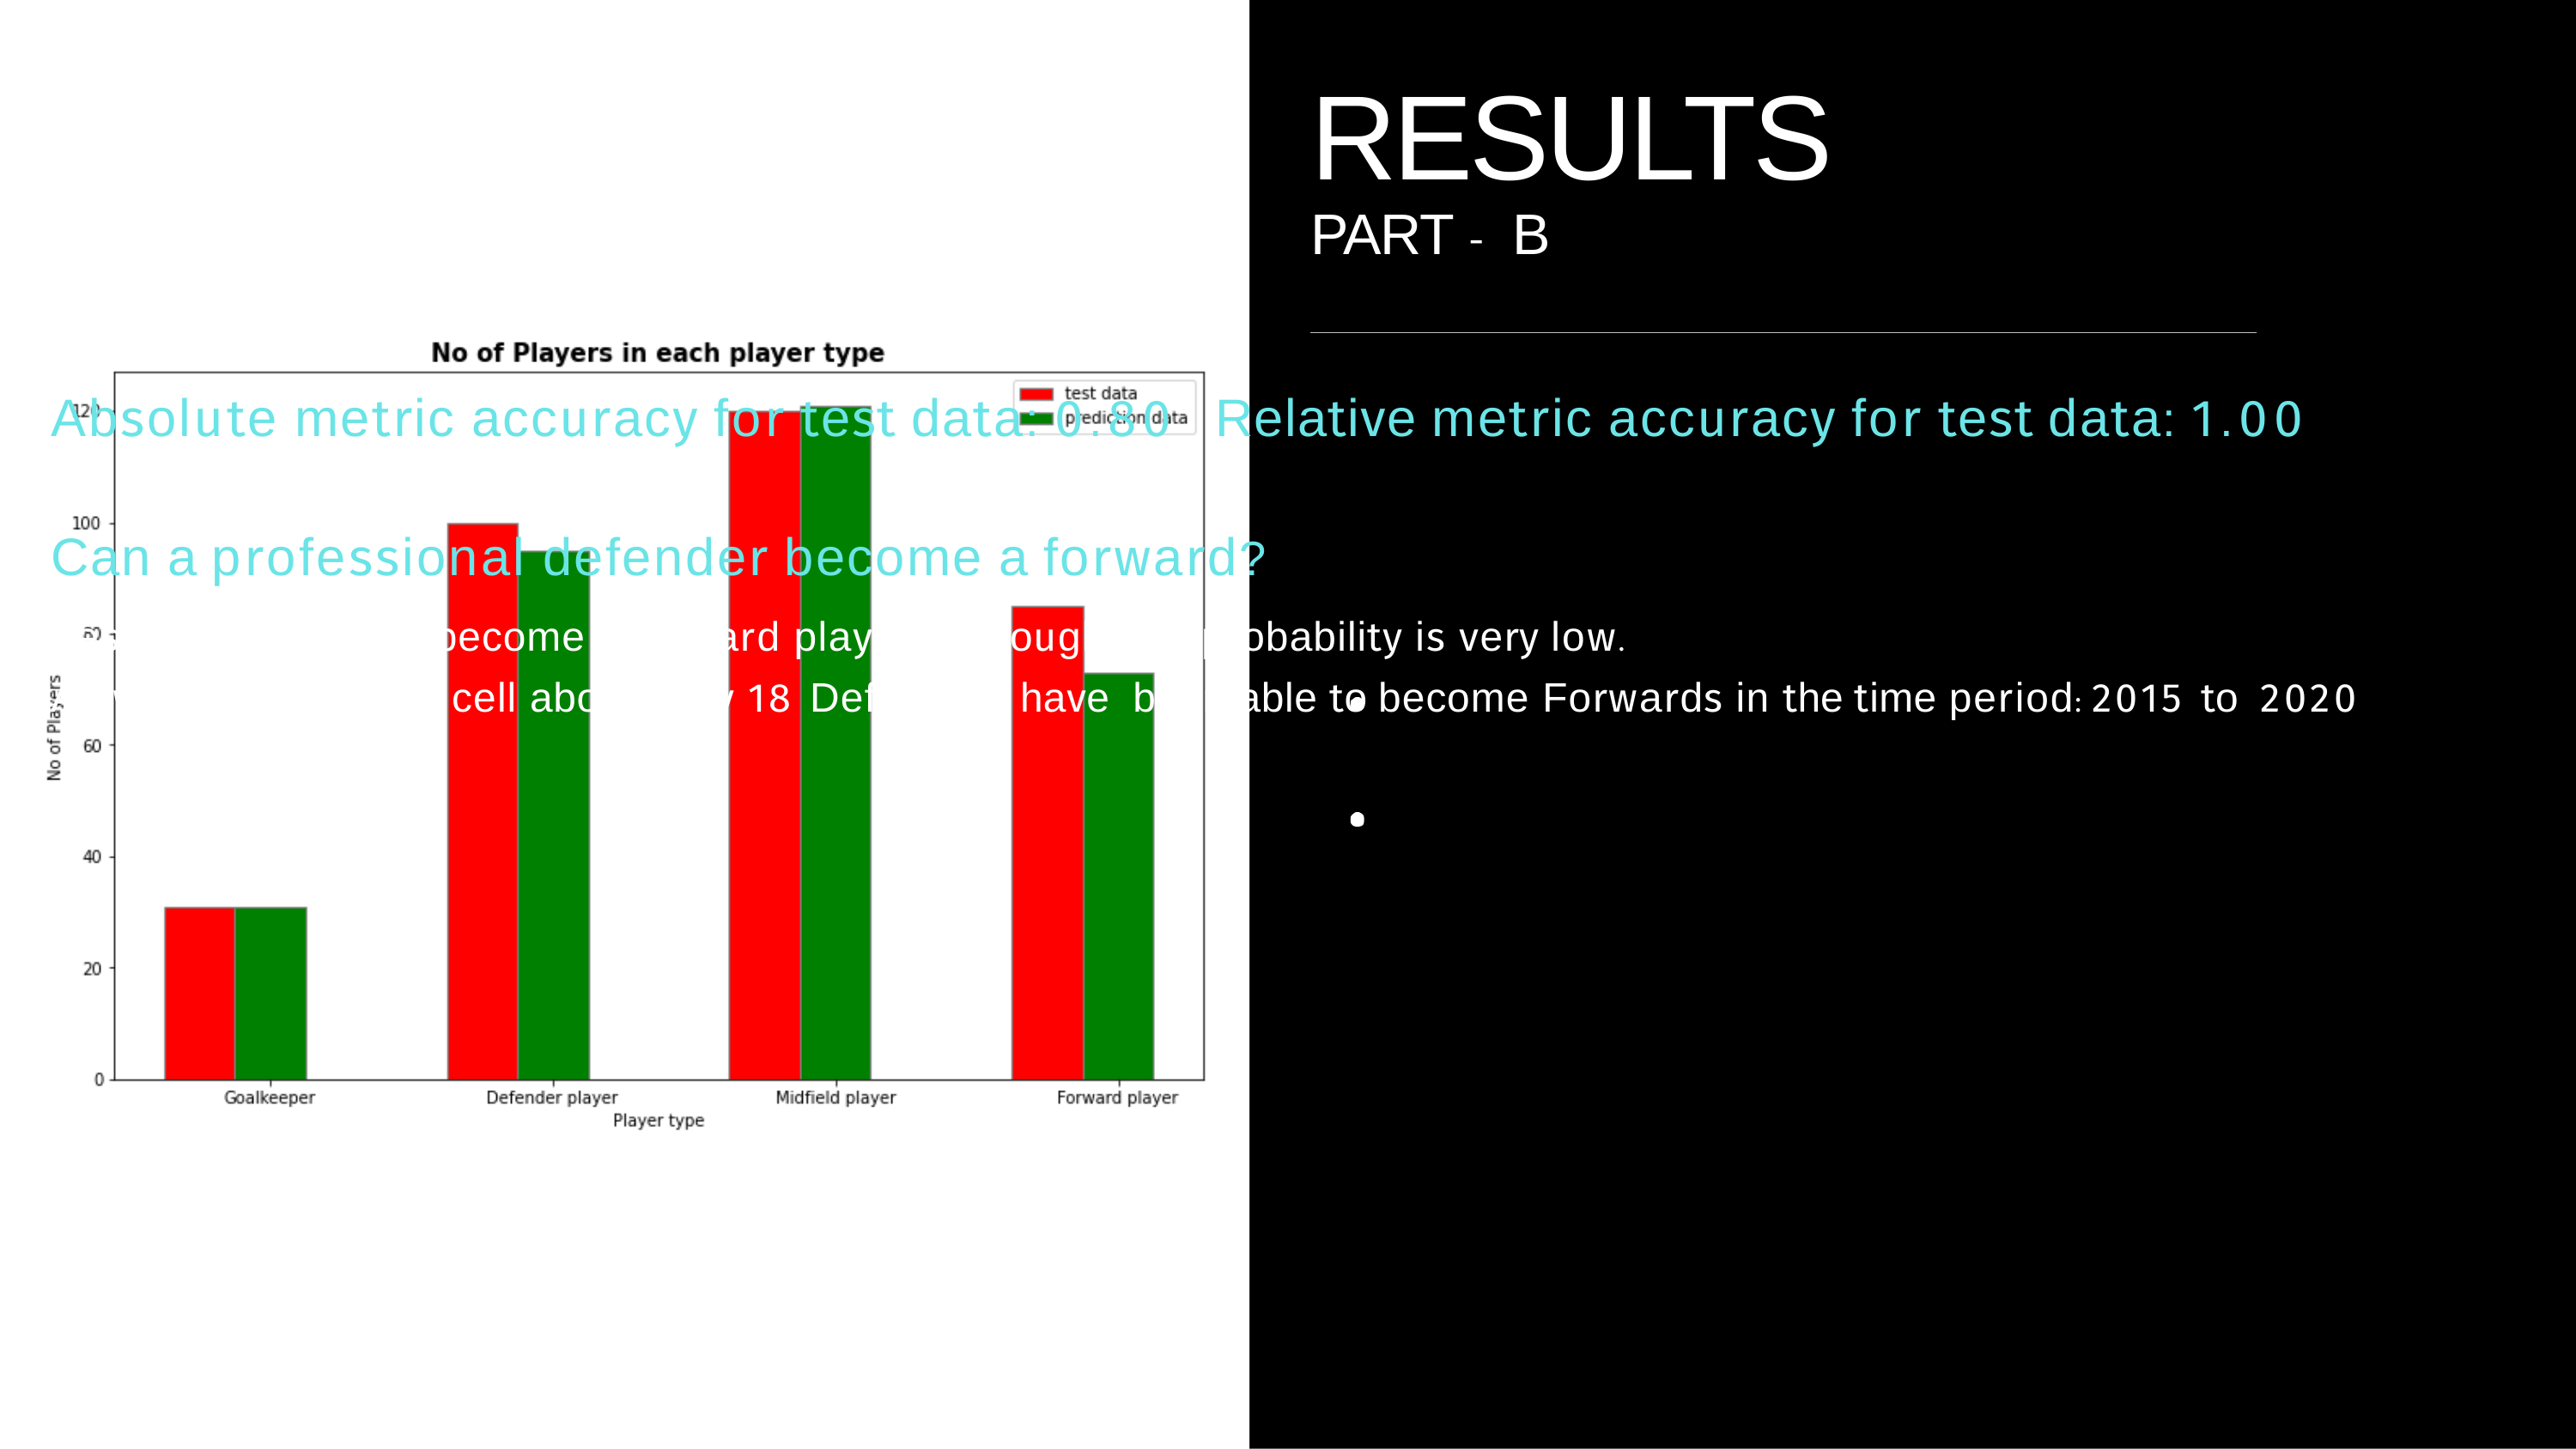

# RESULTS
PART - B

Absolute metric accuracy for test data: 0.80  Relative metric accuracy for test data: 1.00

Can a professional defender become a forward?
Yes, a defender can become a forward player. Although,  the probability is very low.
As we can see in the cell above only 18 Defenders have  been able to become Forwards in the time period: 2015 to  2020